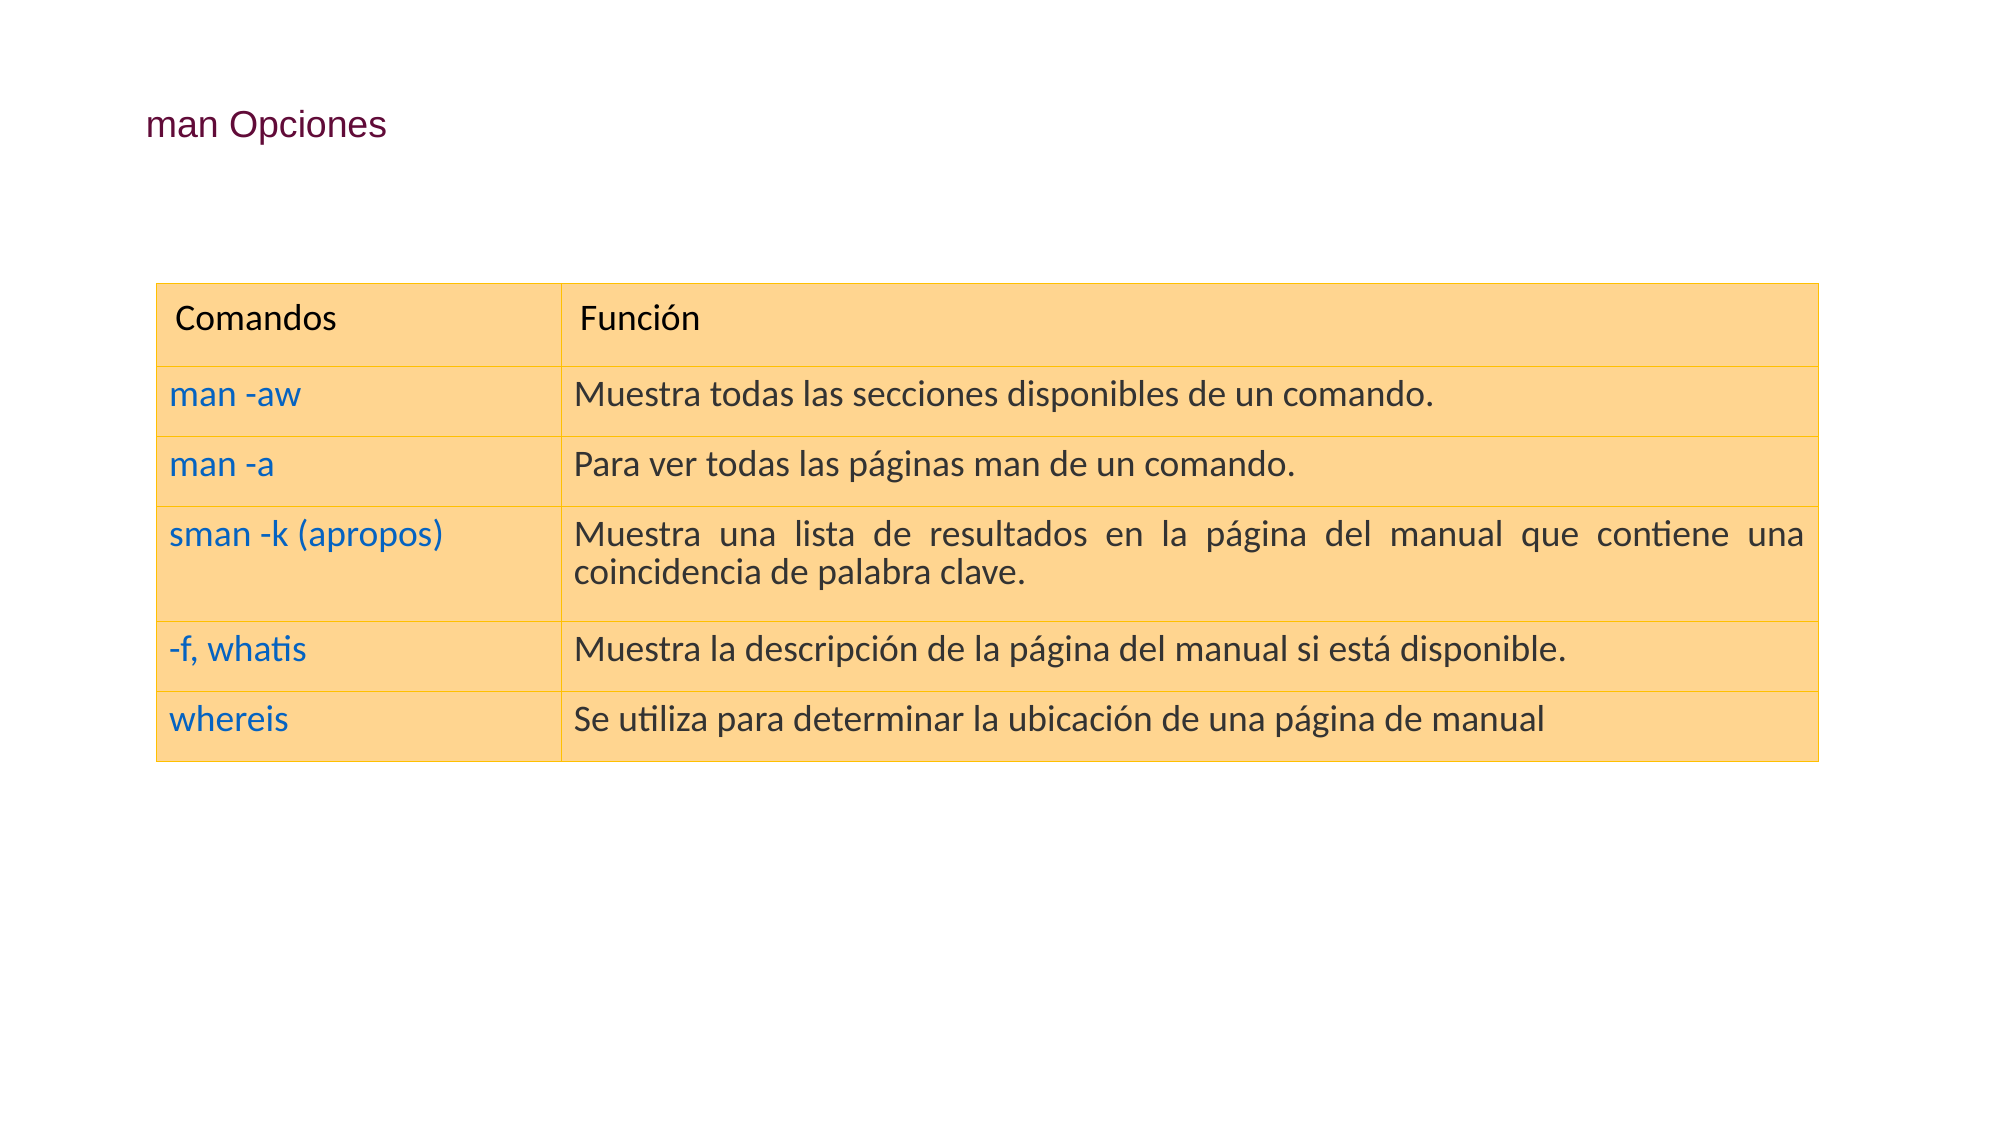

man Opciones
| Comandos | Función |
| --- | --- |
| man -aw | Muestra todas las secciones disponibles de un comando. |
| man -a | Para ver todas las páginas man de un comando. |
| sman -k (apropos) | Muestra una lista de resultados en la página del manual que contiene una coincidencia de palabra clave. |
| -f, whatis | Muestra la descripción de la página del manual si está disponible. |
| whereis | Se utiliza para determinar la ubicación de una página de manual |